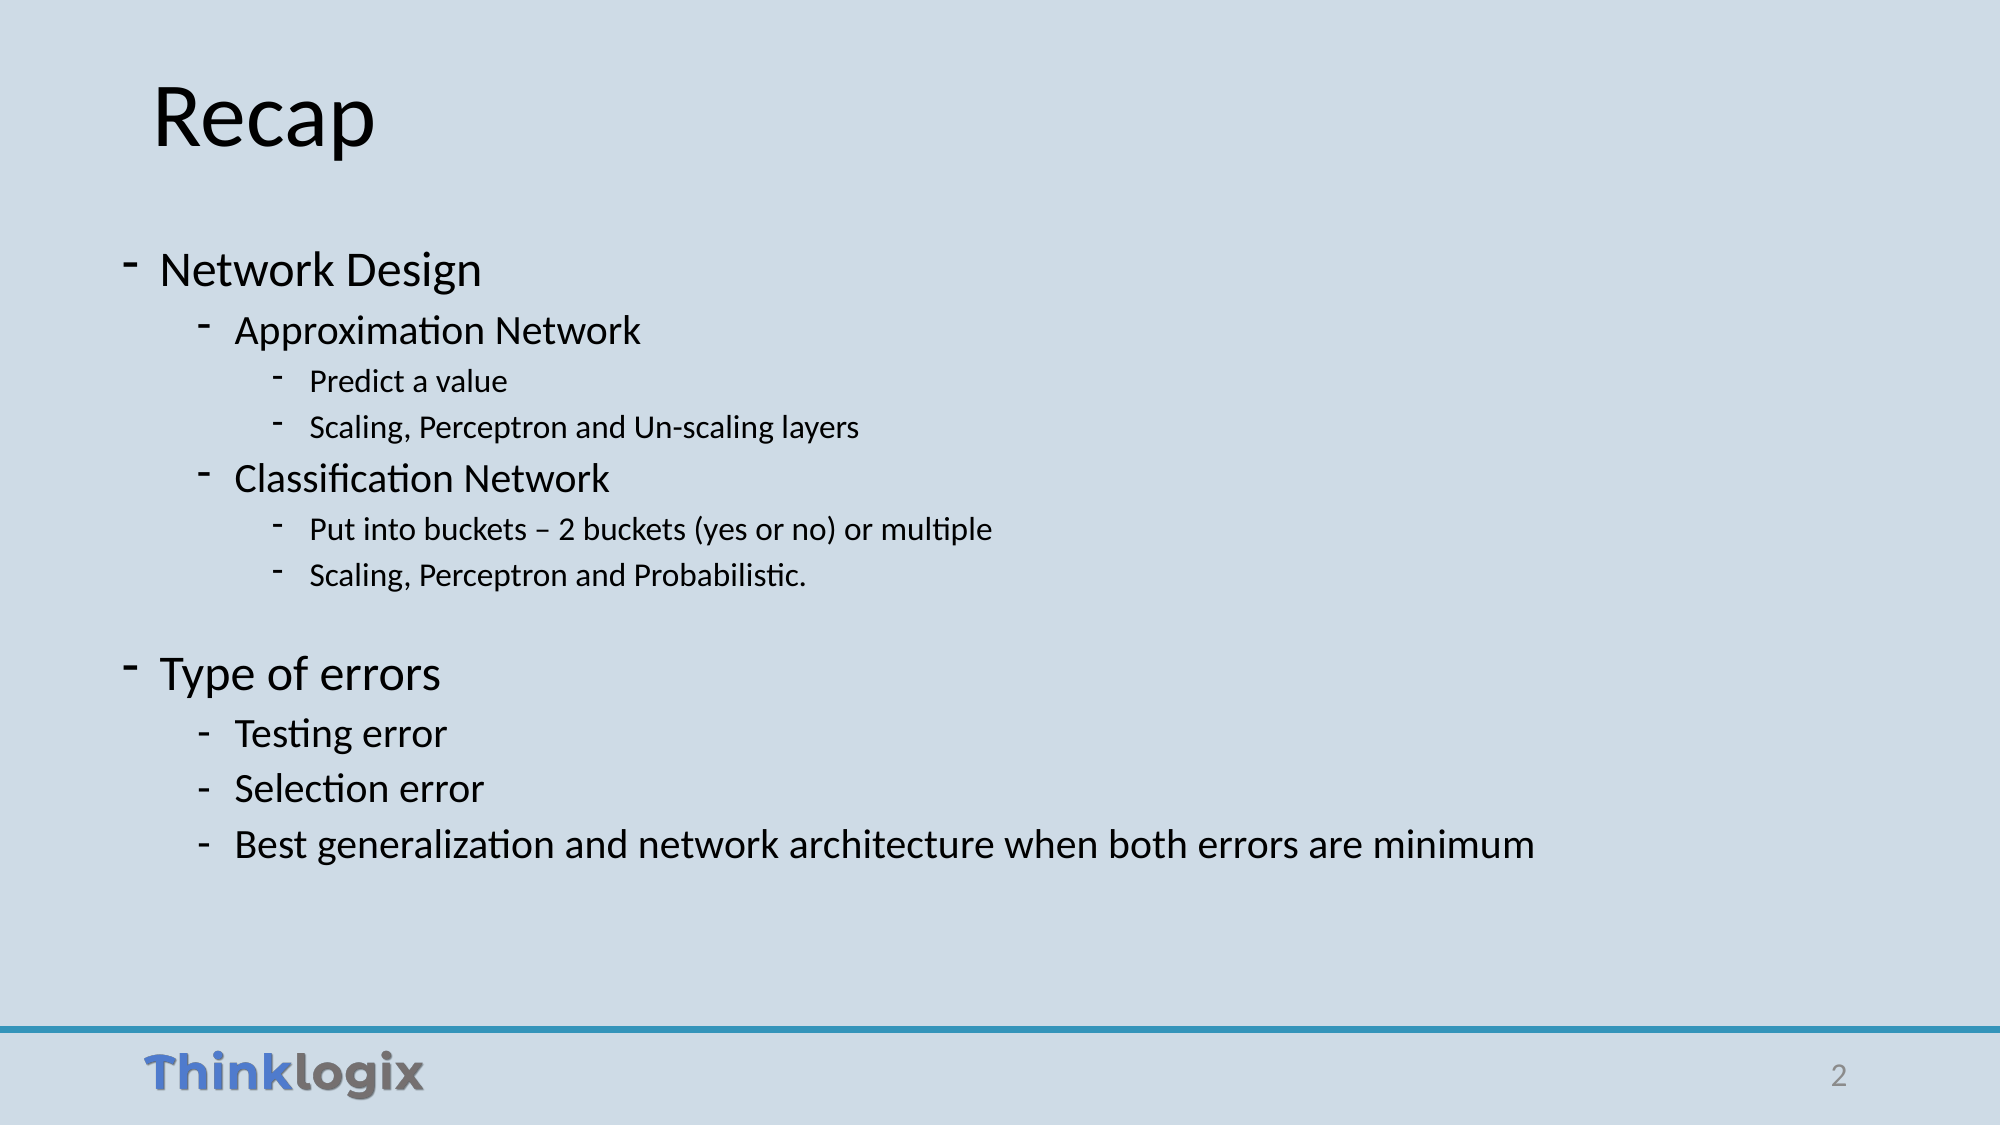

# Recap
Network Design
Approximation Network
Predict a value
Scaling, Perceptron and Un-scaling layers
Classification Network
Put into buckets – 2 buckets (yes or no) or multiple
Scaling, Perceptron and Probabilistic.

Type of errors
Testing error
Selection error
Best generalization and network architecture when both errors are minimum

2